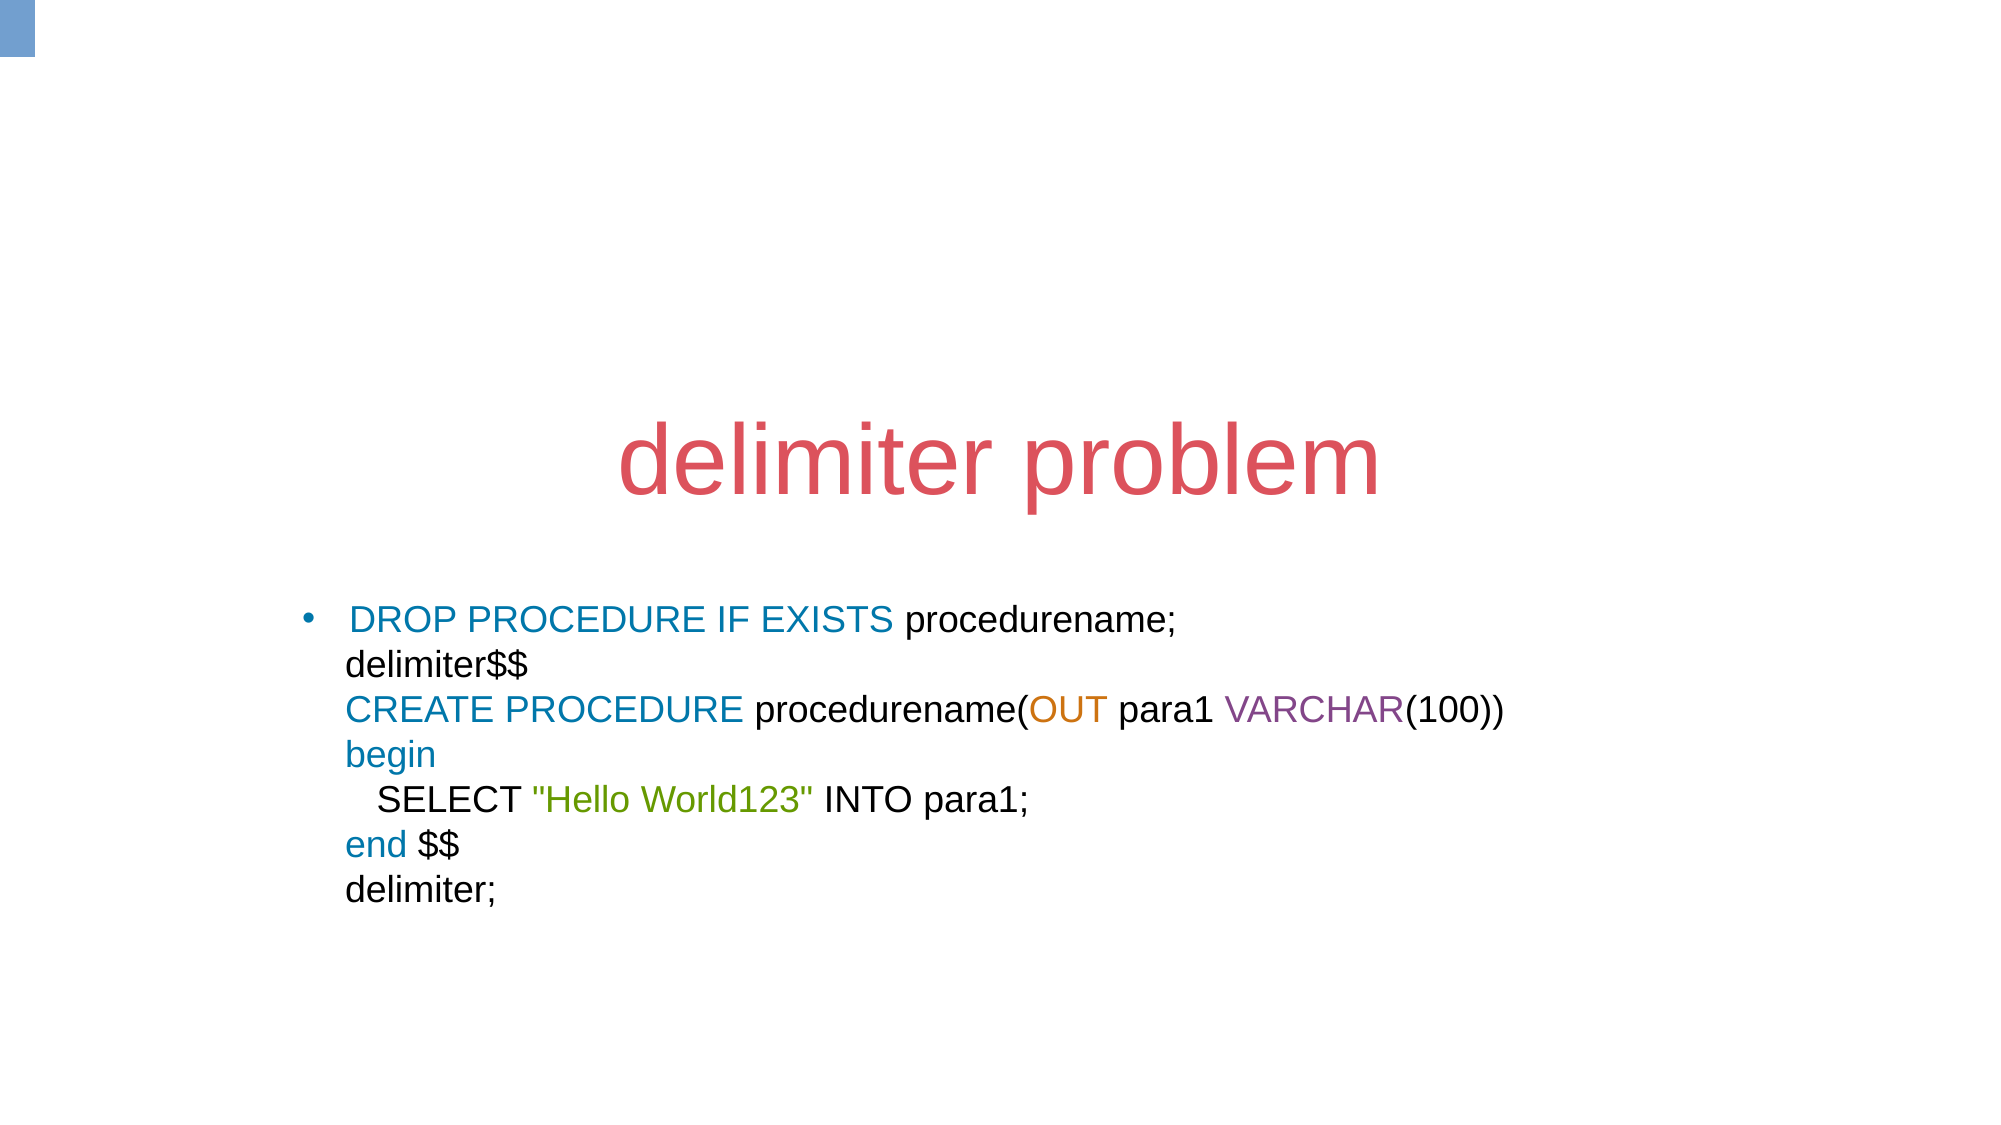

delimiter problem
DROP PROCEDURE IF EXISTS procedurename;
delimiter$$
CREATE PROCEDURE procedurename(OUT para1 VARCHAR(100))
begin
   SELECT "Hello World123" INTO para1;
end $$
delimiter;